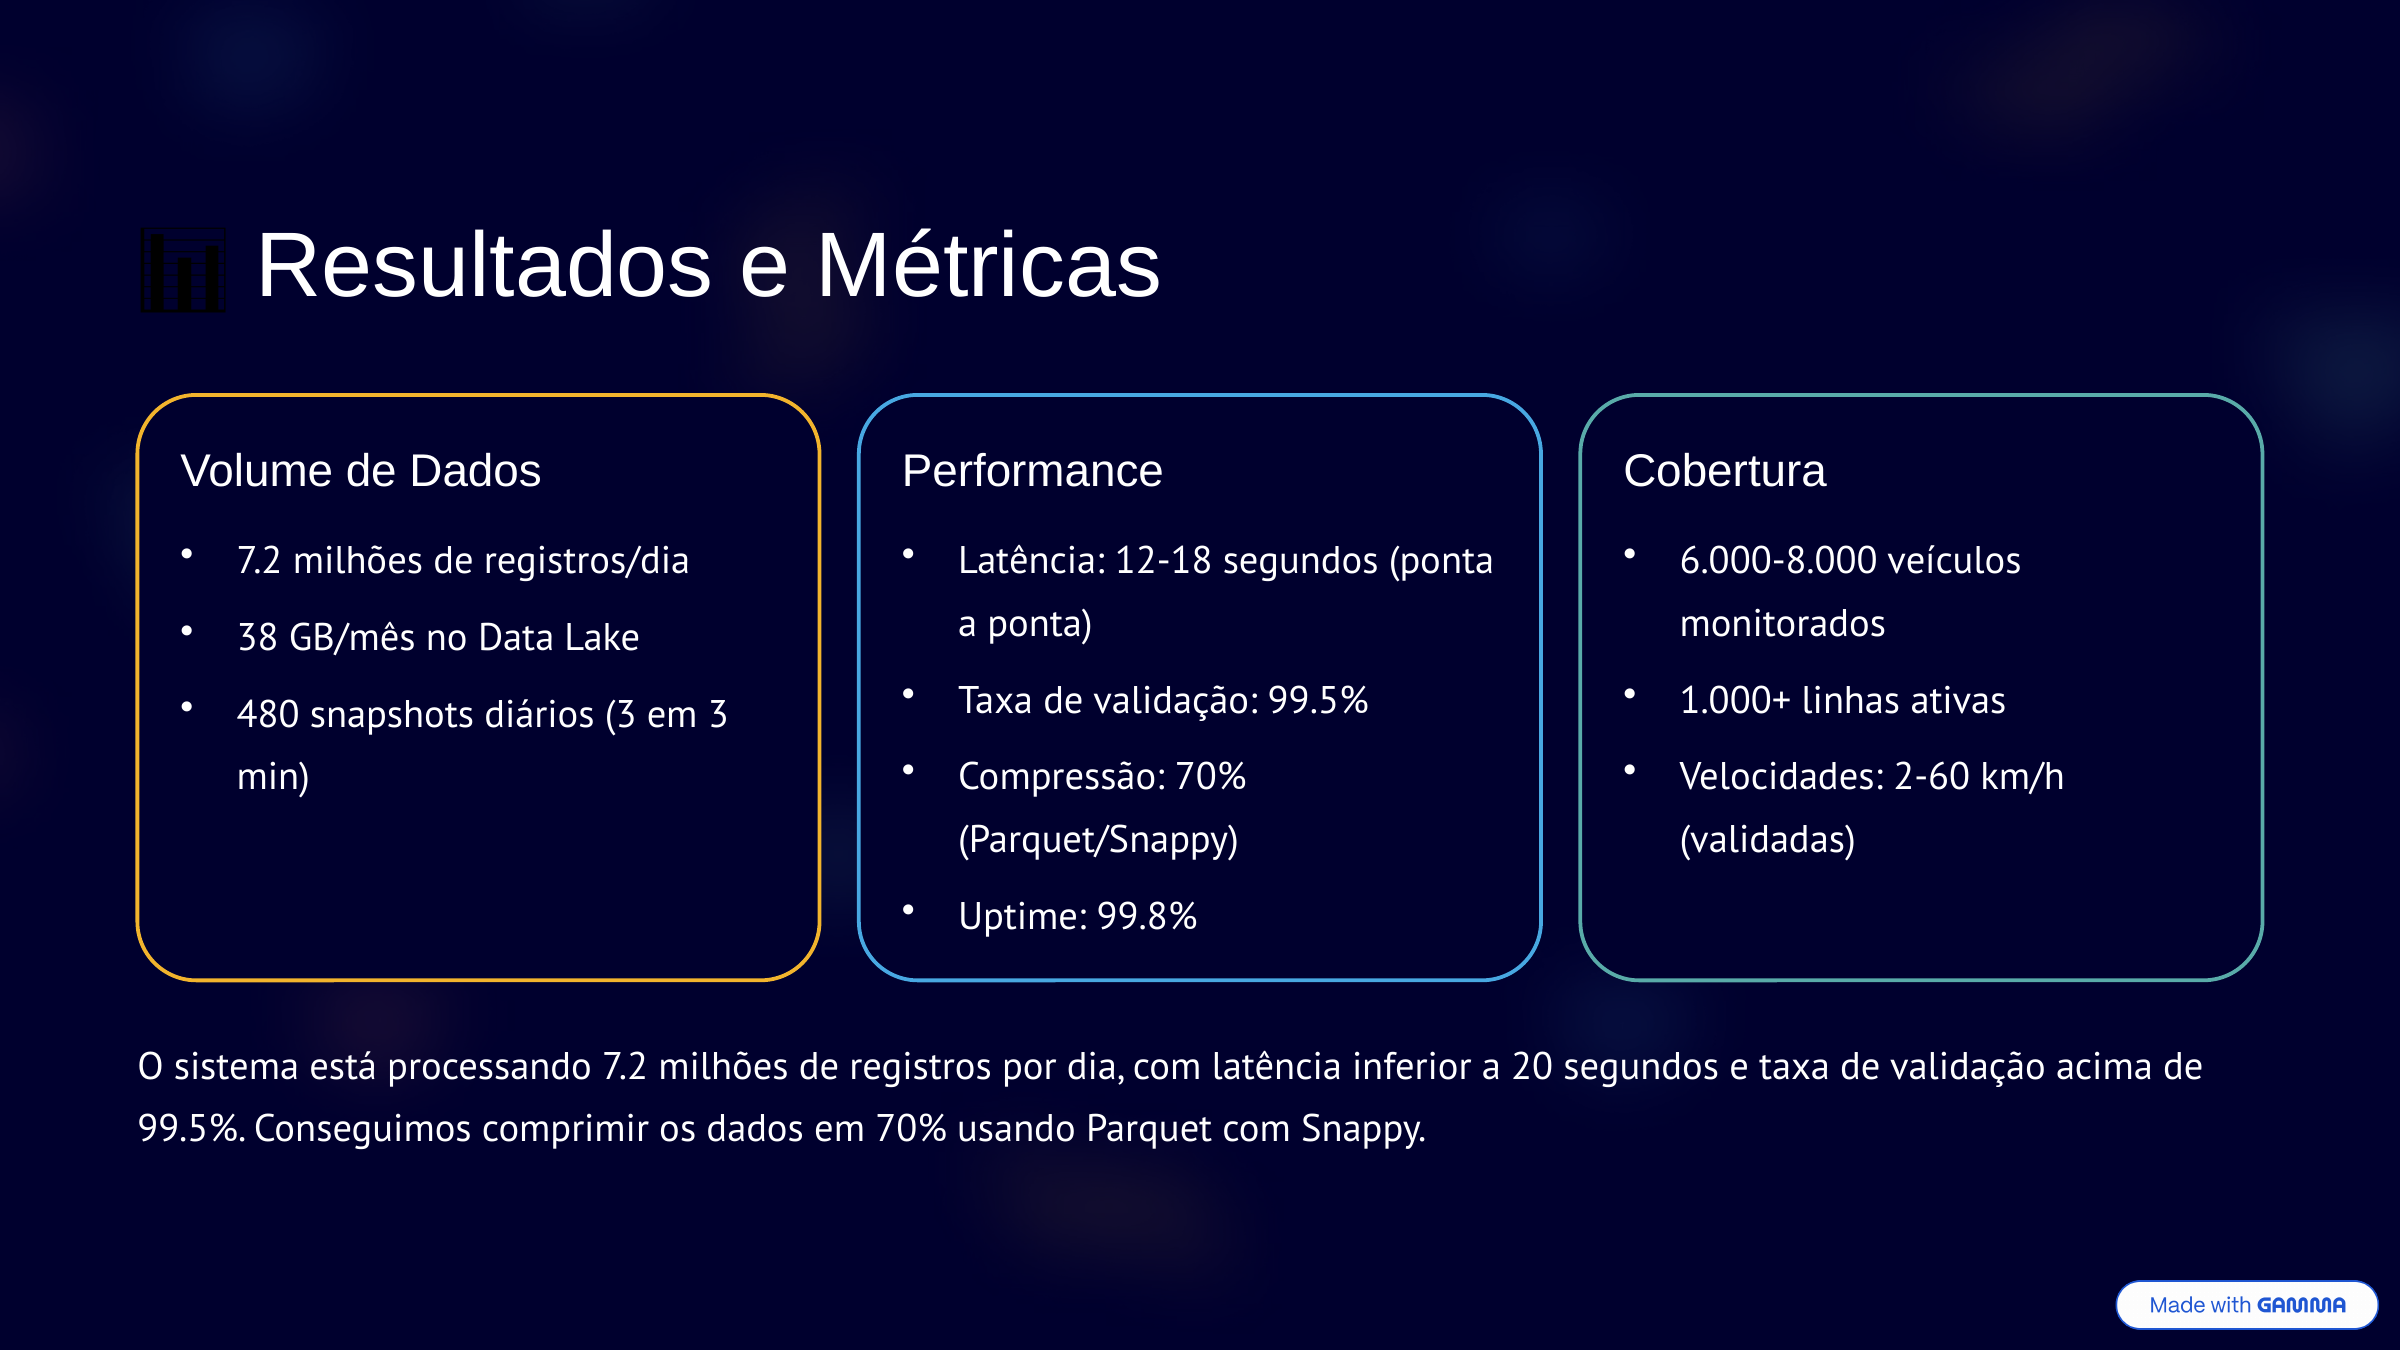

📊 Resultados e Métricas

Volume de Dados
Performance
Cobertura
7.2 milhões de registros/dia
Latência: 12-18 segundos (ponta a ponta)
6.000-8.000 veículos monitorados
38 GB/mês no Data Lake
Taxa de validação: 99.5%
1.000+ linhas ativas
480 snapshots diários (3 em 3 min)
Compressão: 70% (Parquet/Snappy)
Velocidades: 2-60 km/h (validadas)
Uptime: 99.8%
O sistema está processando 7.2 milhões de registros por dia, com latência inferior a 20 segundos e taxa de validação acima de 99.5%. Conseguimos comprimir os dados em 70% usando Parquet com Snappy.